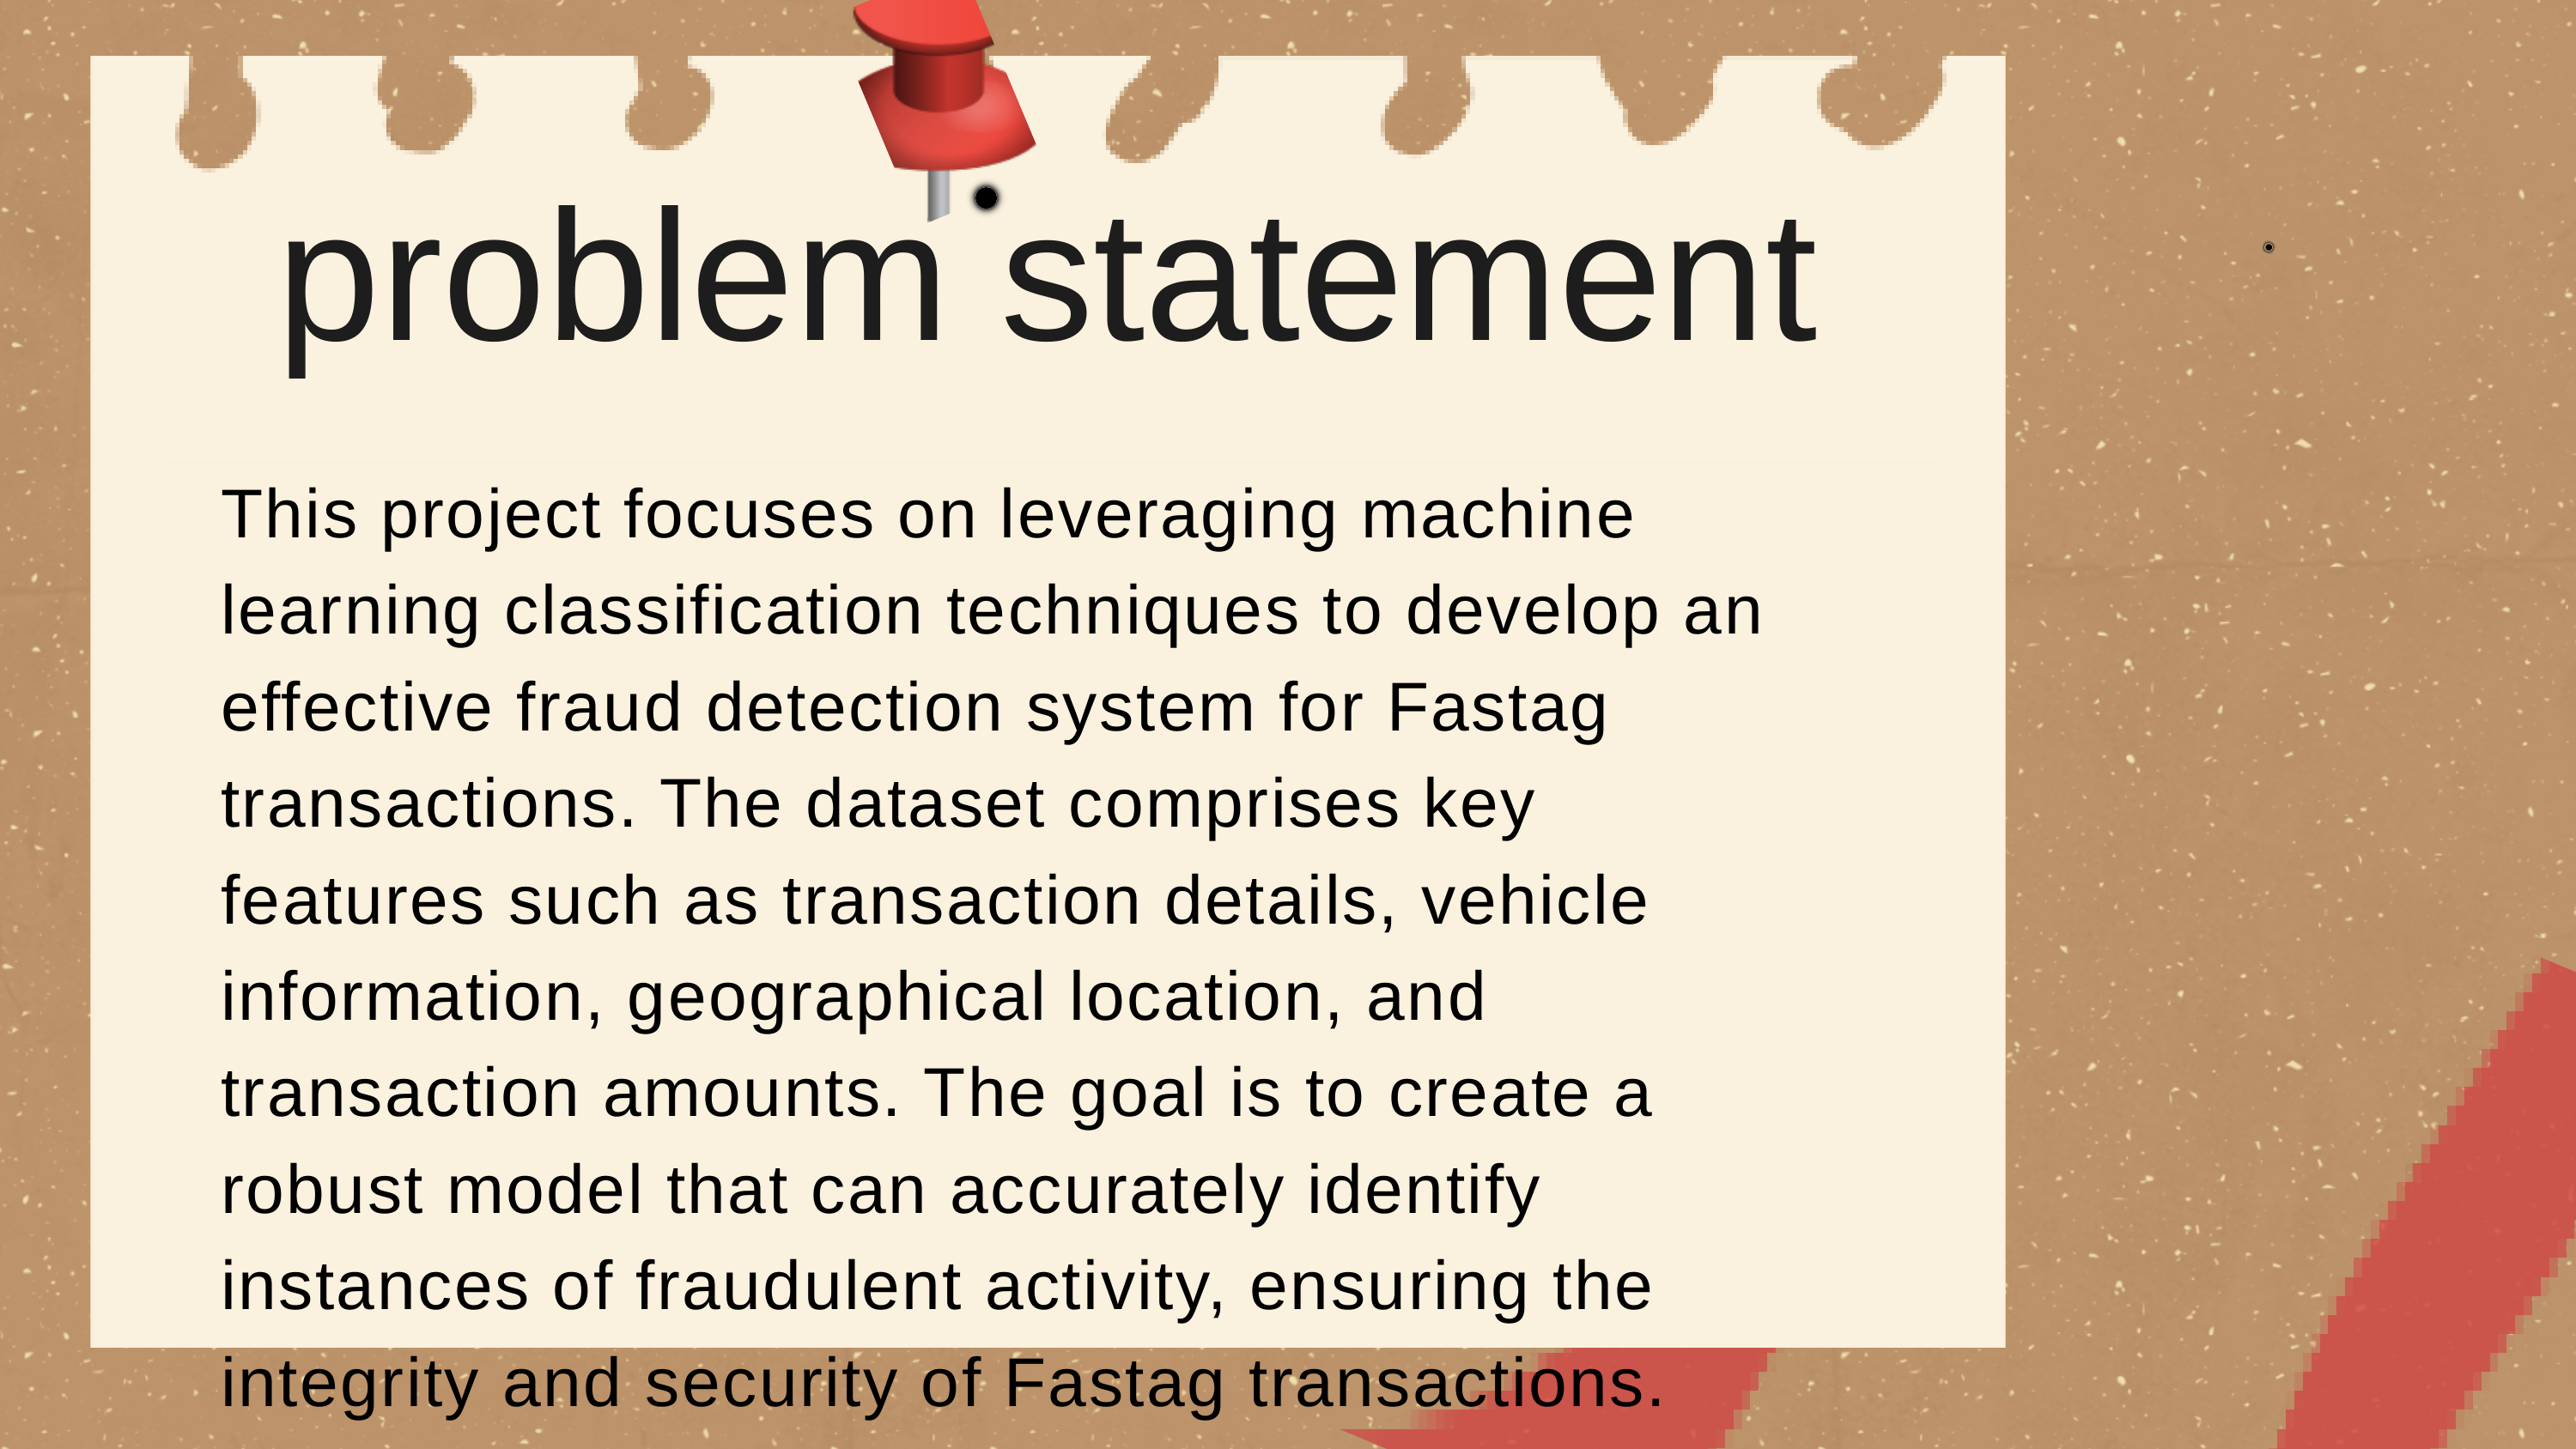

problem statement

This project focuses on leveraging machine learning classification techniques to develop an effective fraud detection system for Fastag transactions. The dataset comprises key features such as transaction details, vehicle information, geographical location, and transaction amounts. The goal is to create a robust model that can accurately identify instances of fraudulent activity, ensuring the integrity and security of Fastag transactions.